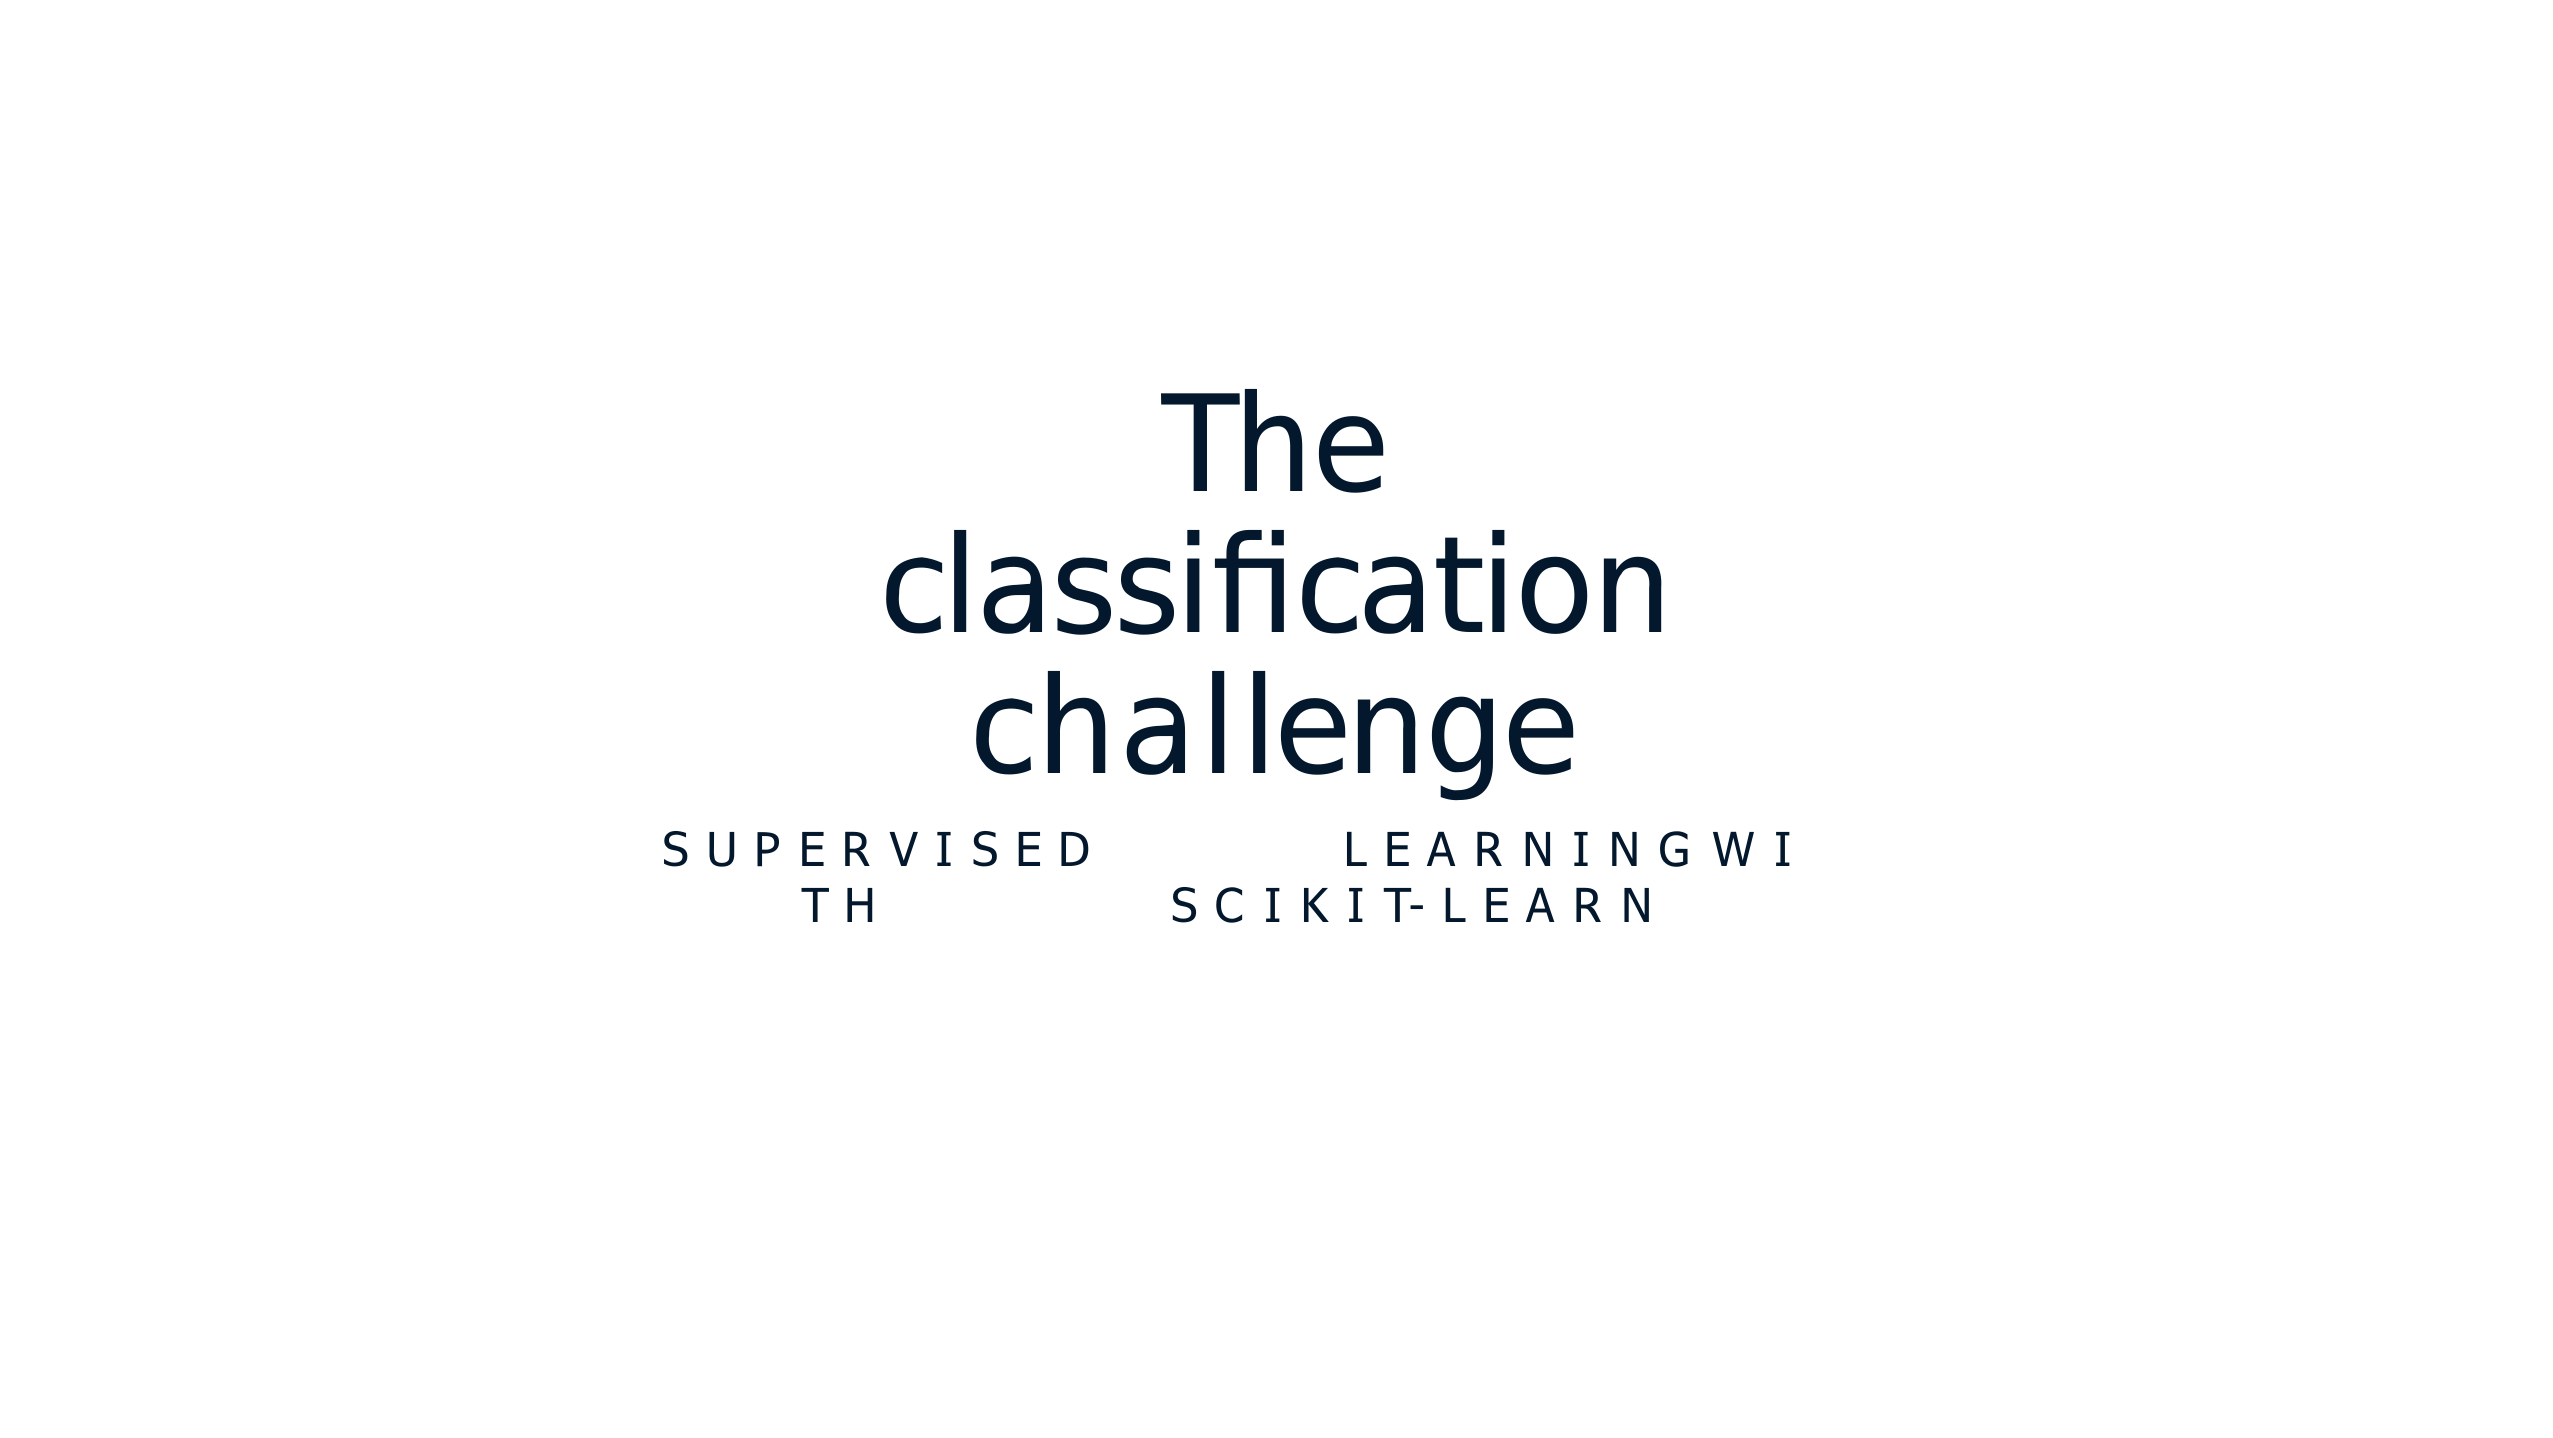

The classification challenge
S U P E R V I S E D	L E A R N I N G	W I T H	S C I K I T- L E A R N
George Boorman
Core Curriculum Manager, DataCamp
9